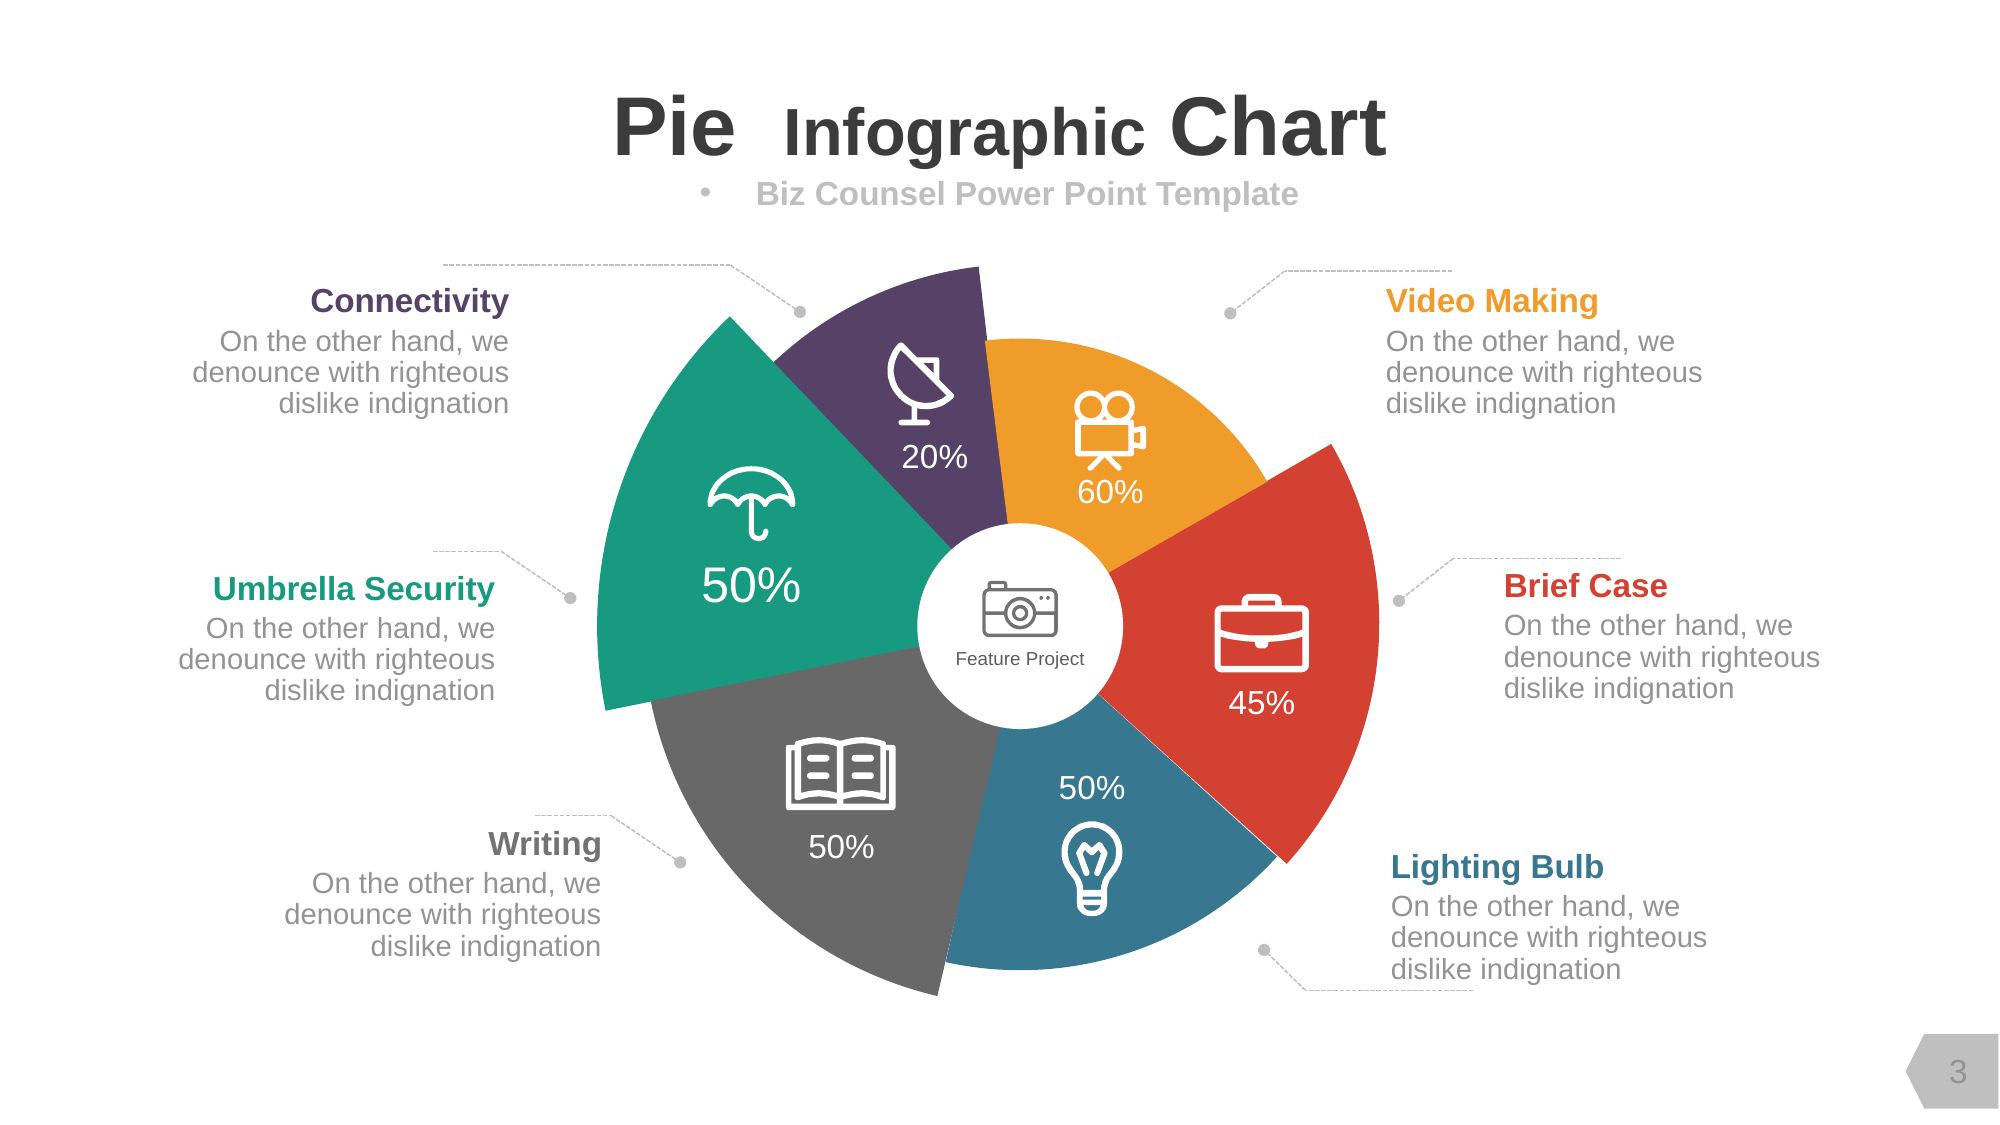

Pie  Infographic Chart
Biz Counsel Power Point Template

Connectivity
Video Making
On the other hand, we denounce with righteous dislike indignation
On the other hand, we denounce with righteous dislike indignation

20%

60%

Feature Project
50%
Brief Case
Umbrella Security

On the other hand, we denounce with righteous dislike indignation
On the other hand, we denounce with righteous dislike indignation
45%

50%

Writing
50%
Lighting Bulb
On the other hand, we denounce with righteous dislike indignation
On the other hand, we denounce with righteous dislike indignation